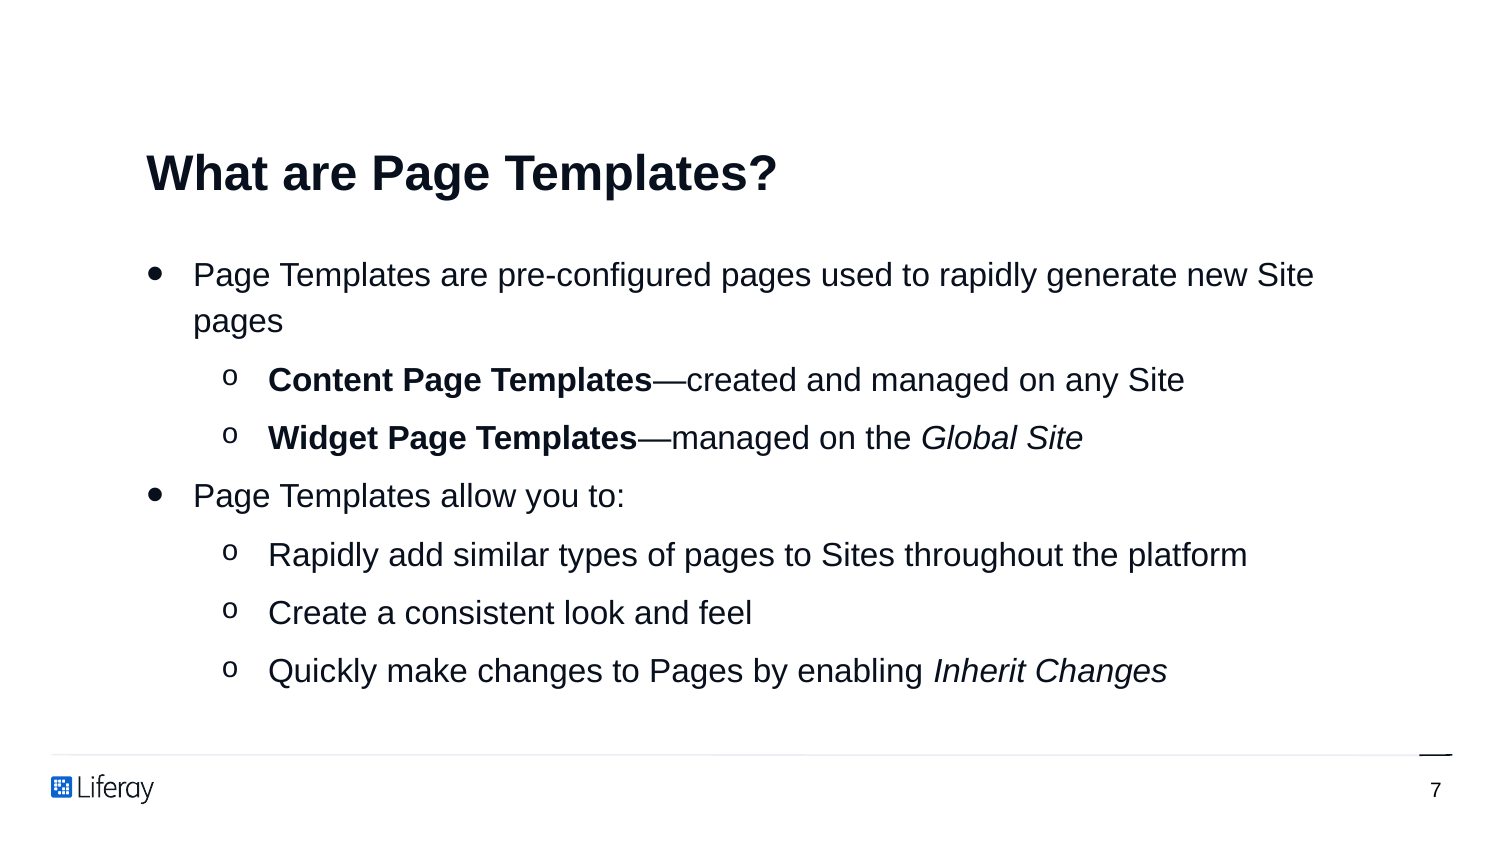

# What are Page Templates?
Page Templates are pre-configured pages used to rapidly generate new Site pages
Content Page Templates—created and managed on any Site
Widget Page Templates—managed on the Global Site
Page Templates allow you to:
Rapidly add similar types of pages to Sites throughout the platform
Create a consistent look and feel
Quickly make changes to Pages by enabling Inherit Changes